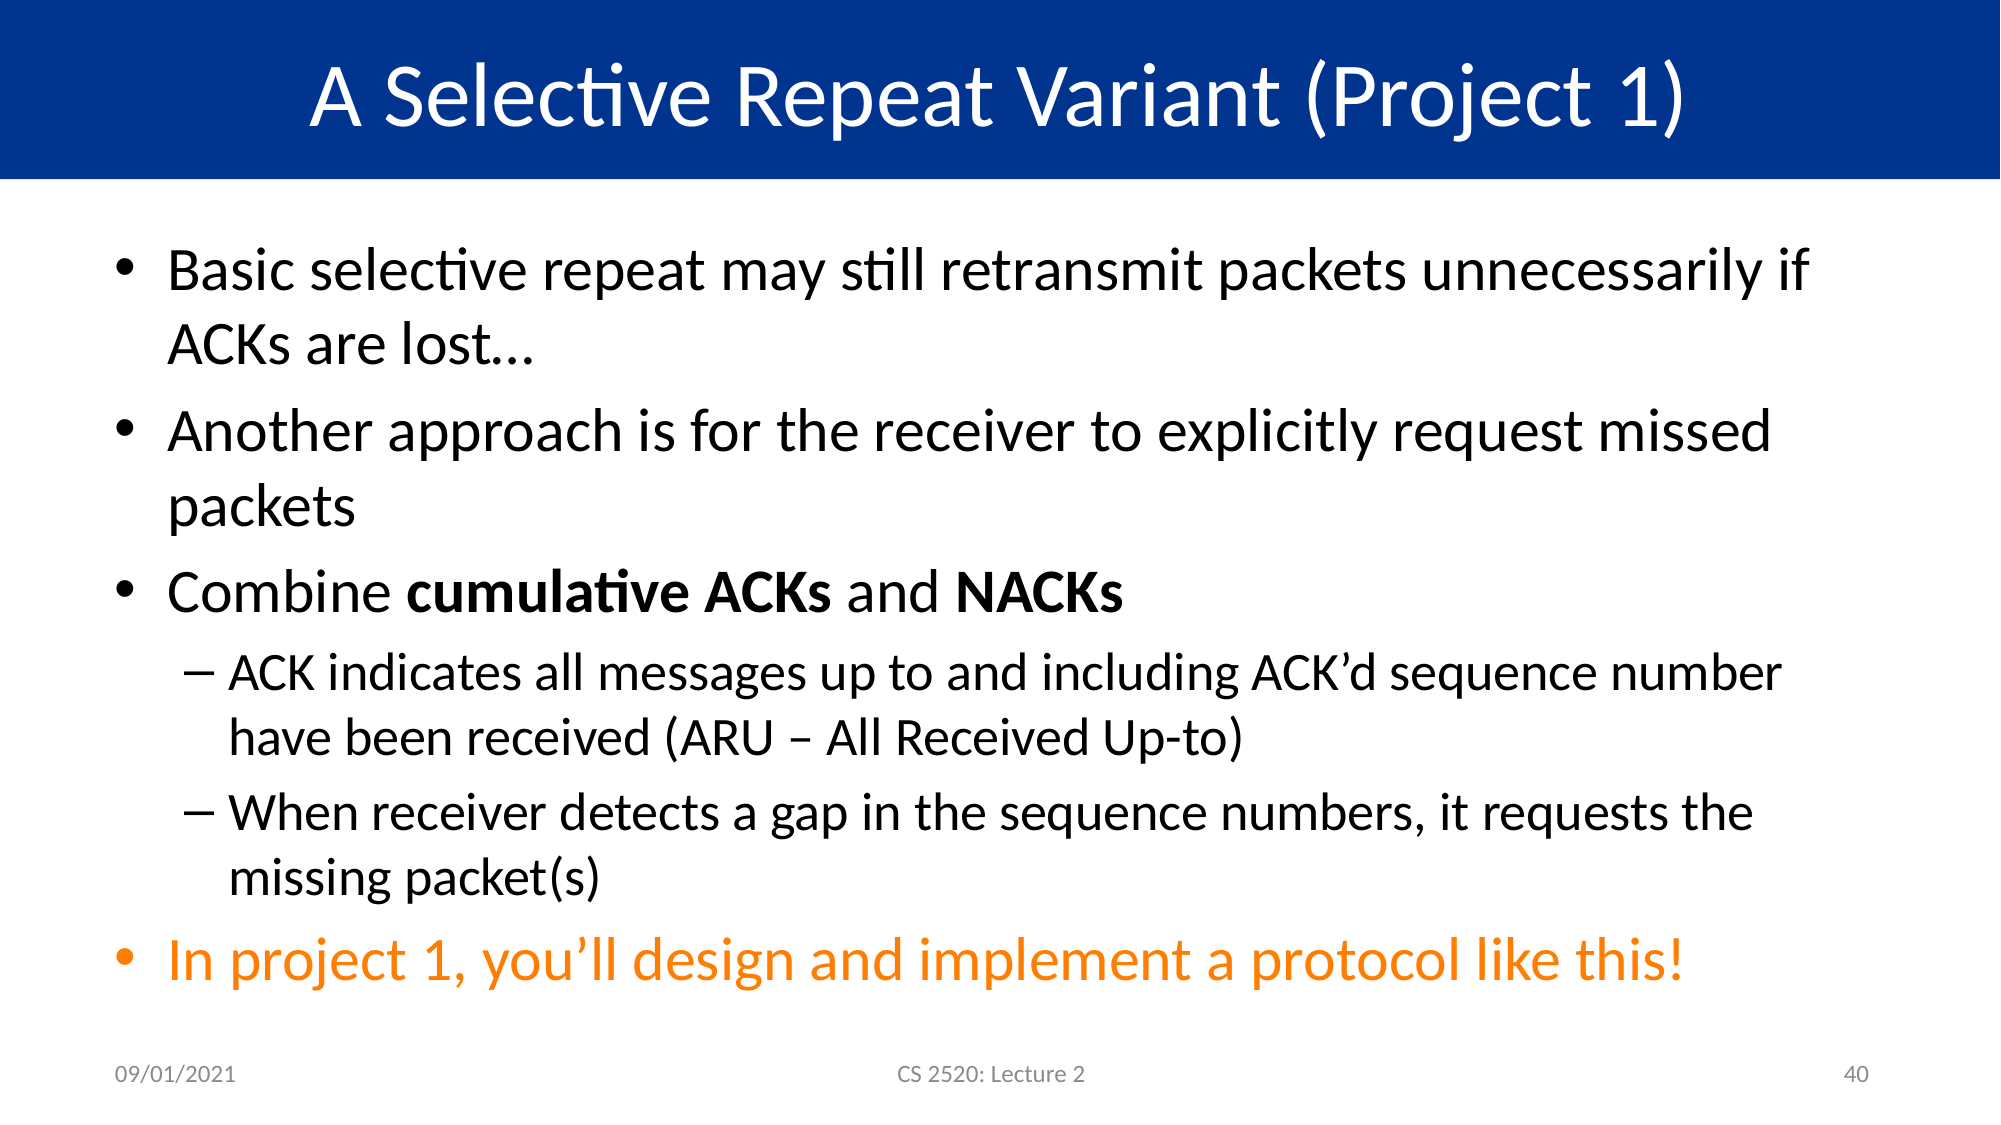

# A Selective Repeat Variant (Project 1)
Basic selective repeat may still retransmit packets unnecessarily if ACKs are lost…
Another approach is for the receiver to explicitly request missed packets
Combine cumulative ACKs and NACKs
ACK indicates all messages up to and including ACK’d sequence number have been received (ARU – All Received Up-to)
When receiver detects a gap in the sequence numbers, it requests the missing packet(s)
In project 1, you’ll design and implement a protocol like this!
09/01/2021
CS 2520: Lecture 2
40